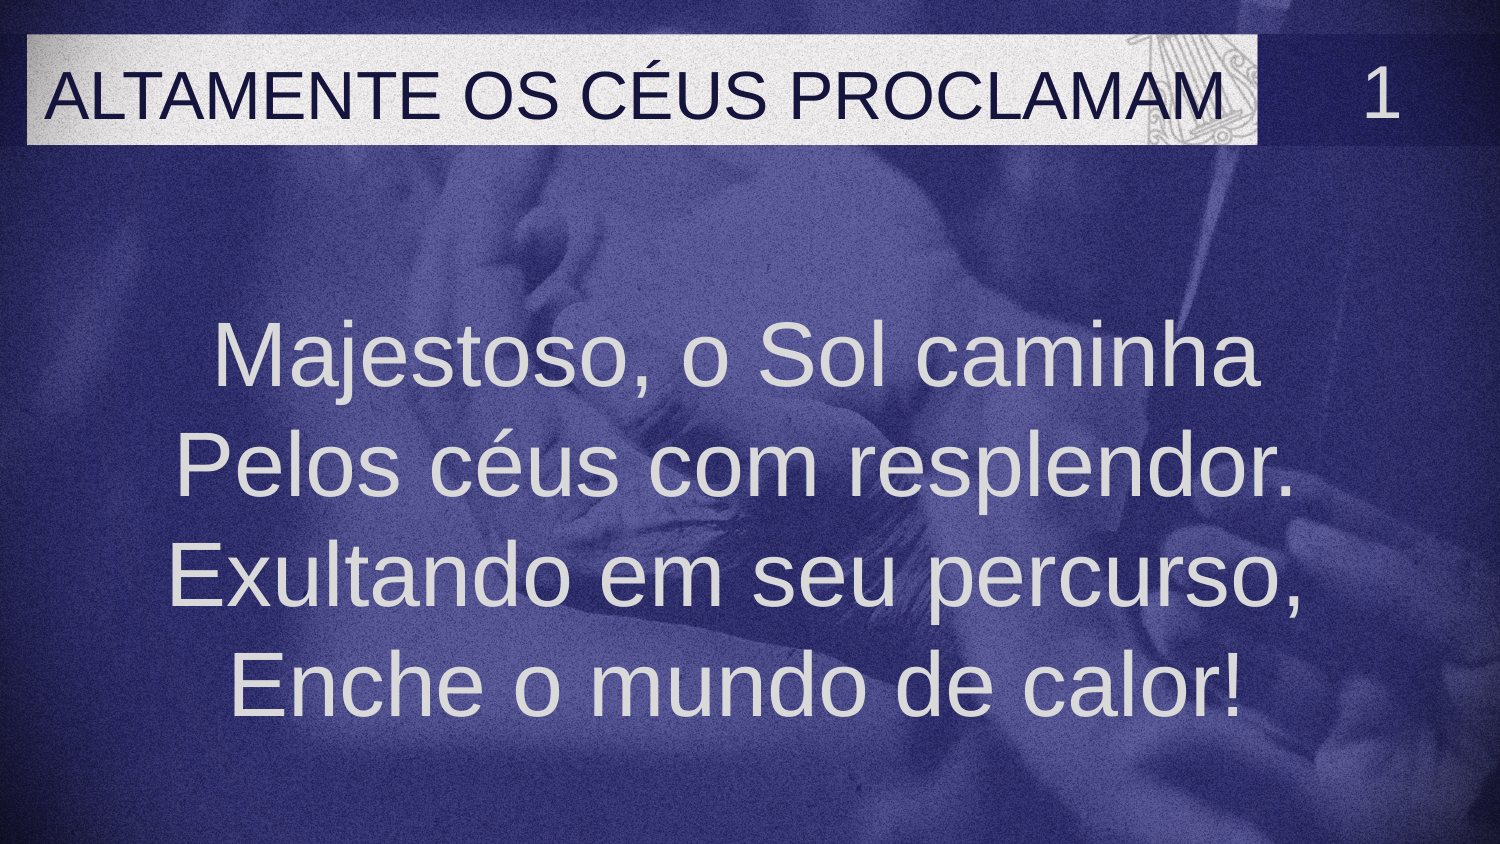

# ALTAMENTE OS CÉUS PROCLAMAM
1
Majestoso, o Sol caminha
Pelos céus com resplendor.
Exultando em seu percurso,
Enche o mundo de calor!